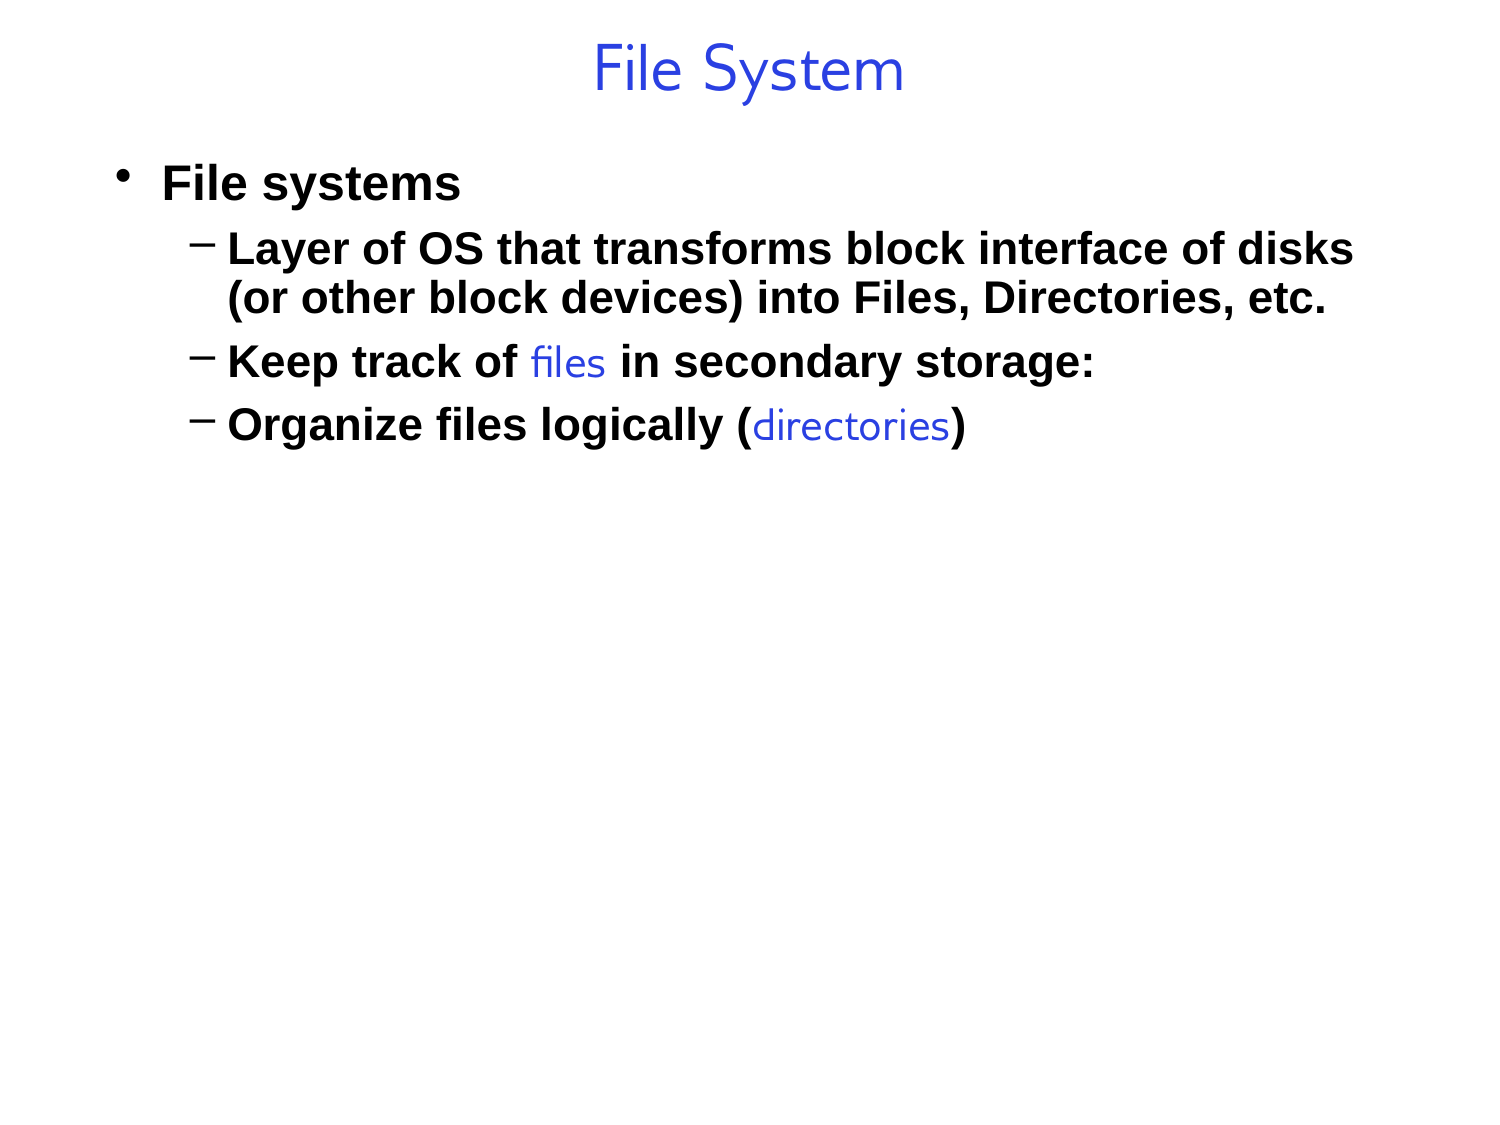

# File System
File systems
Layer of OS that transforms block interface of disks (or other block devices) into Files, Directories, etc.
Keep track of files in secondary storage:
Organize files logically (directories)